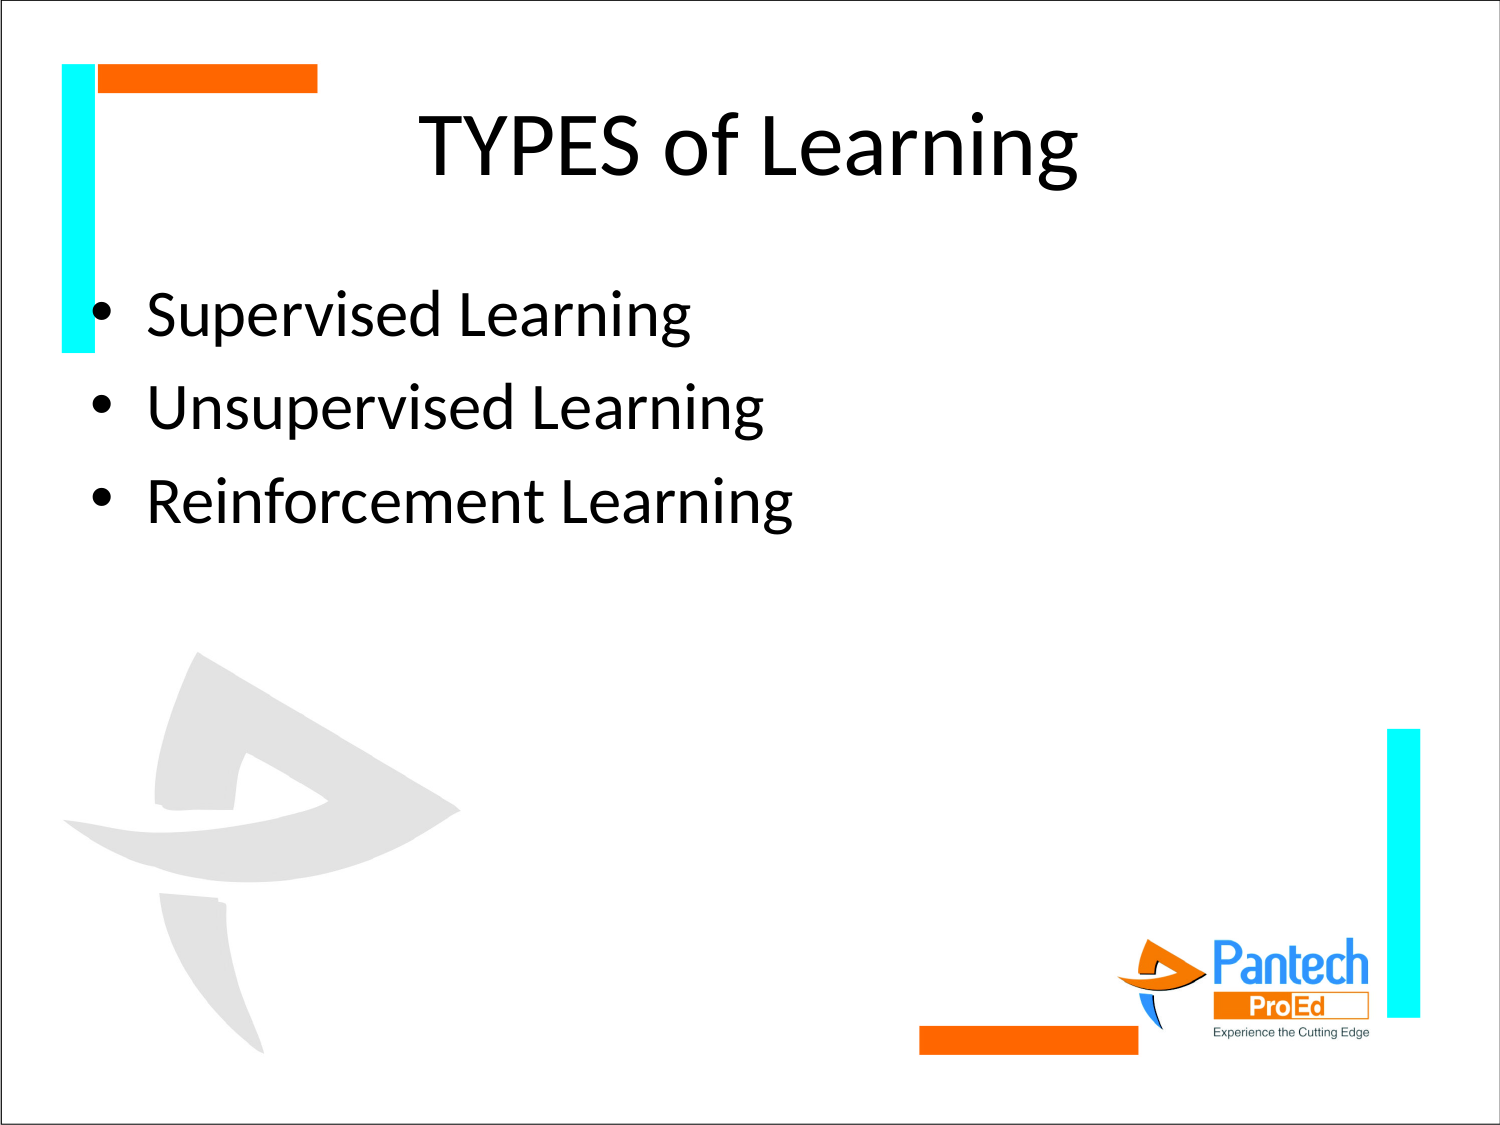

# TYPES of Learning
Supervised Learning
Unsupervised Learning
Reinforcement Learning